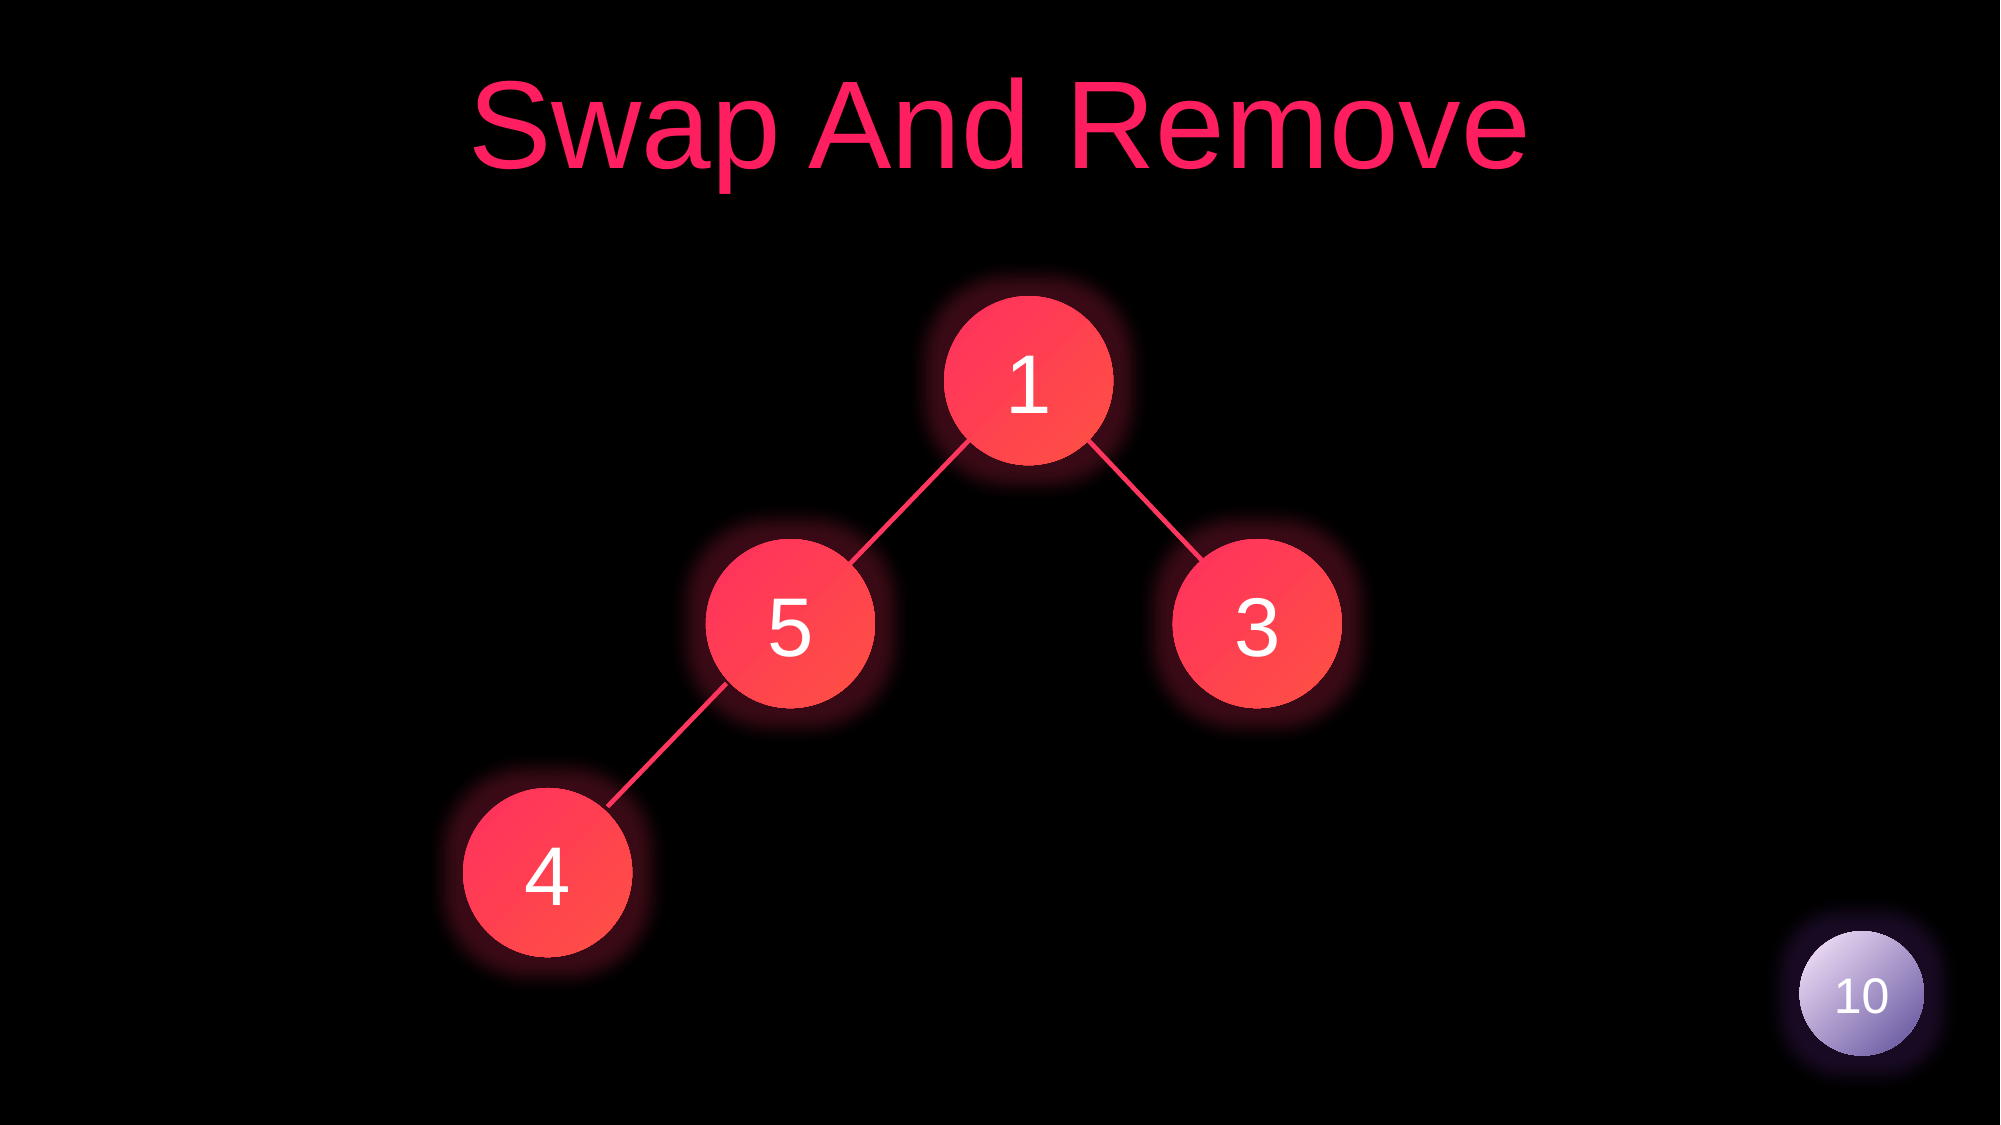

Swap And Remove
1
5
3
4
10